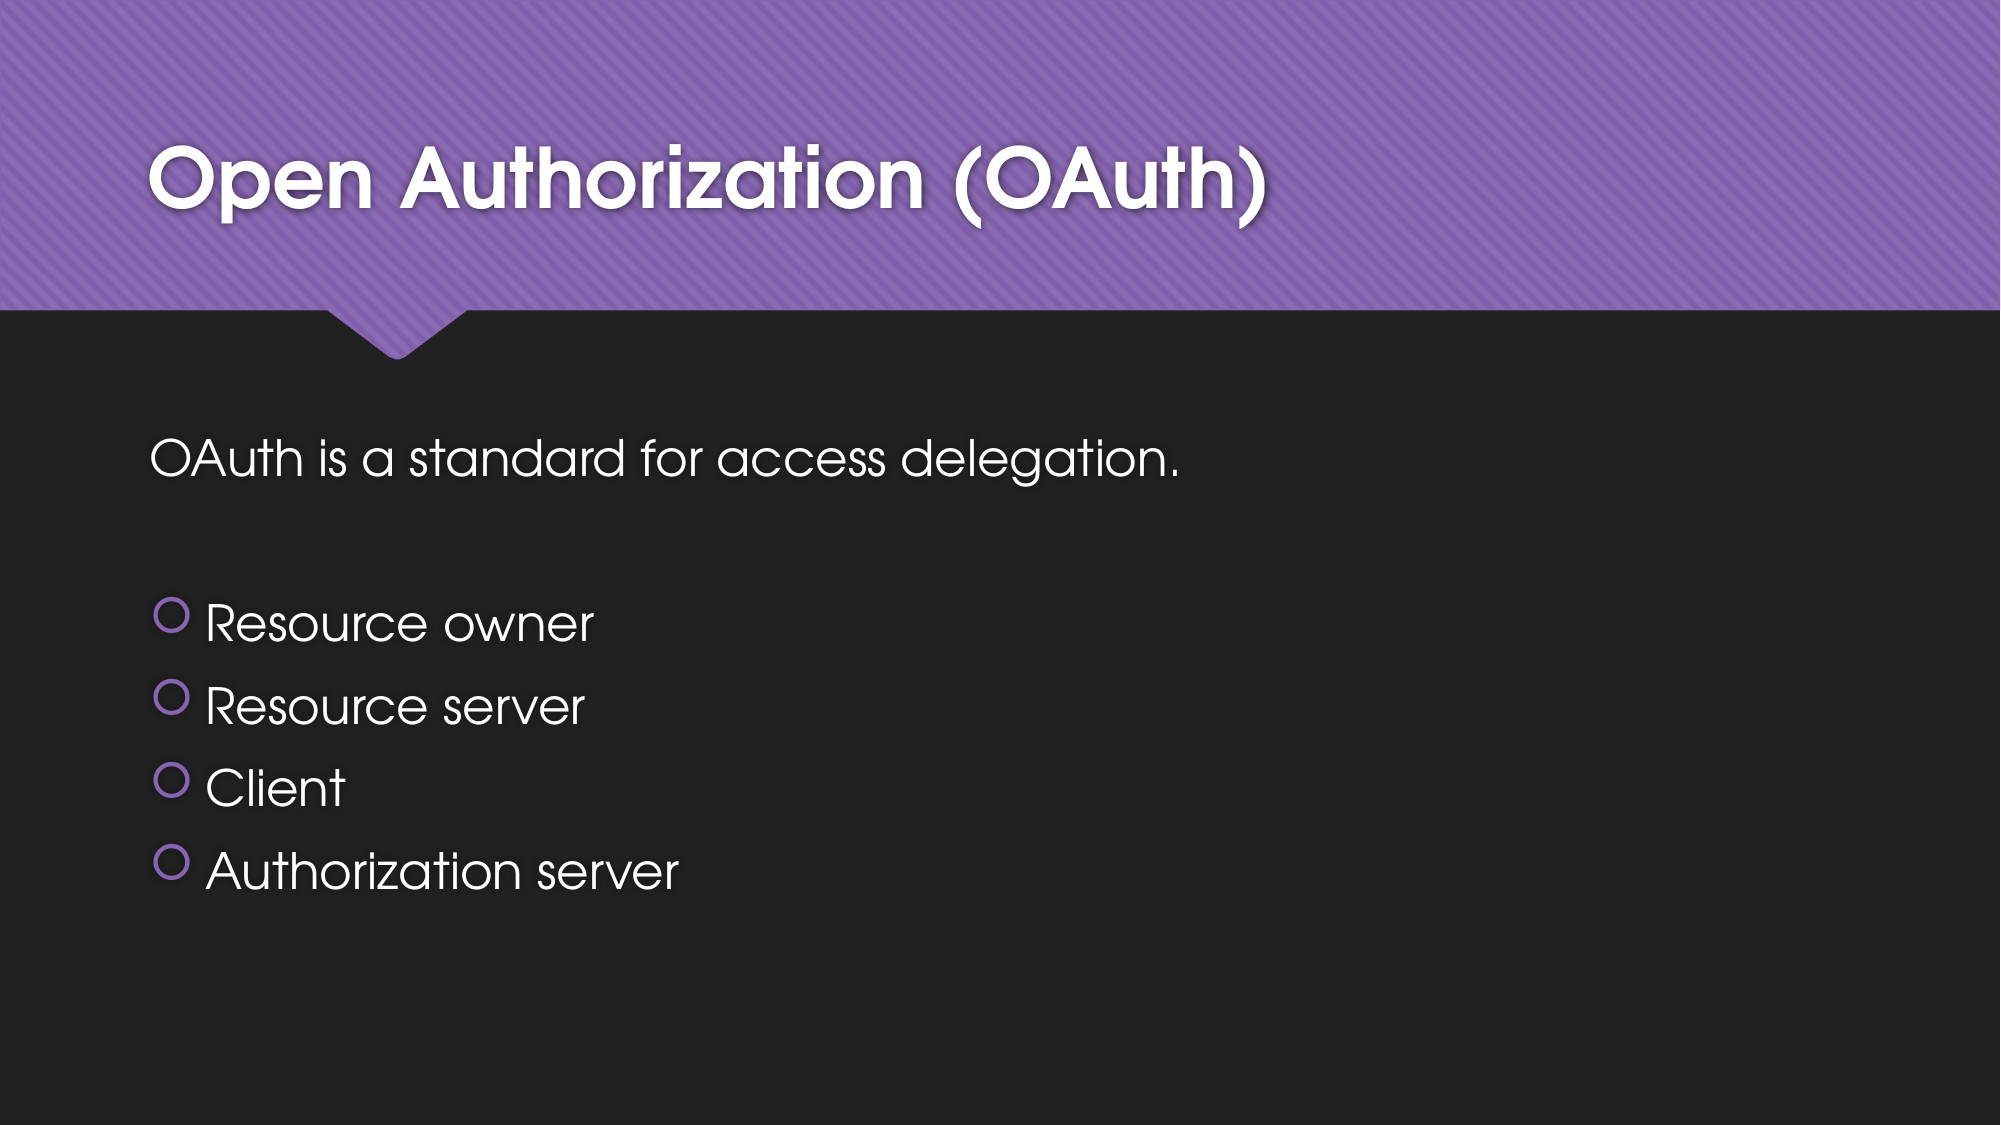

# Open Authorization (OAuth)
OAuth is a standard for access delegation.

Resource owner
Resource server
Client
Authorization server